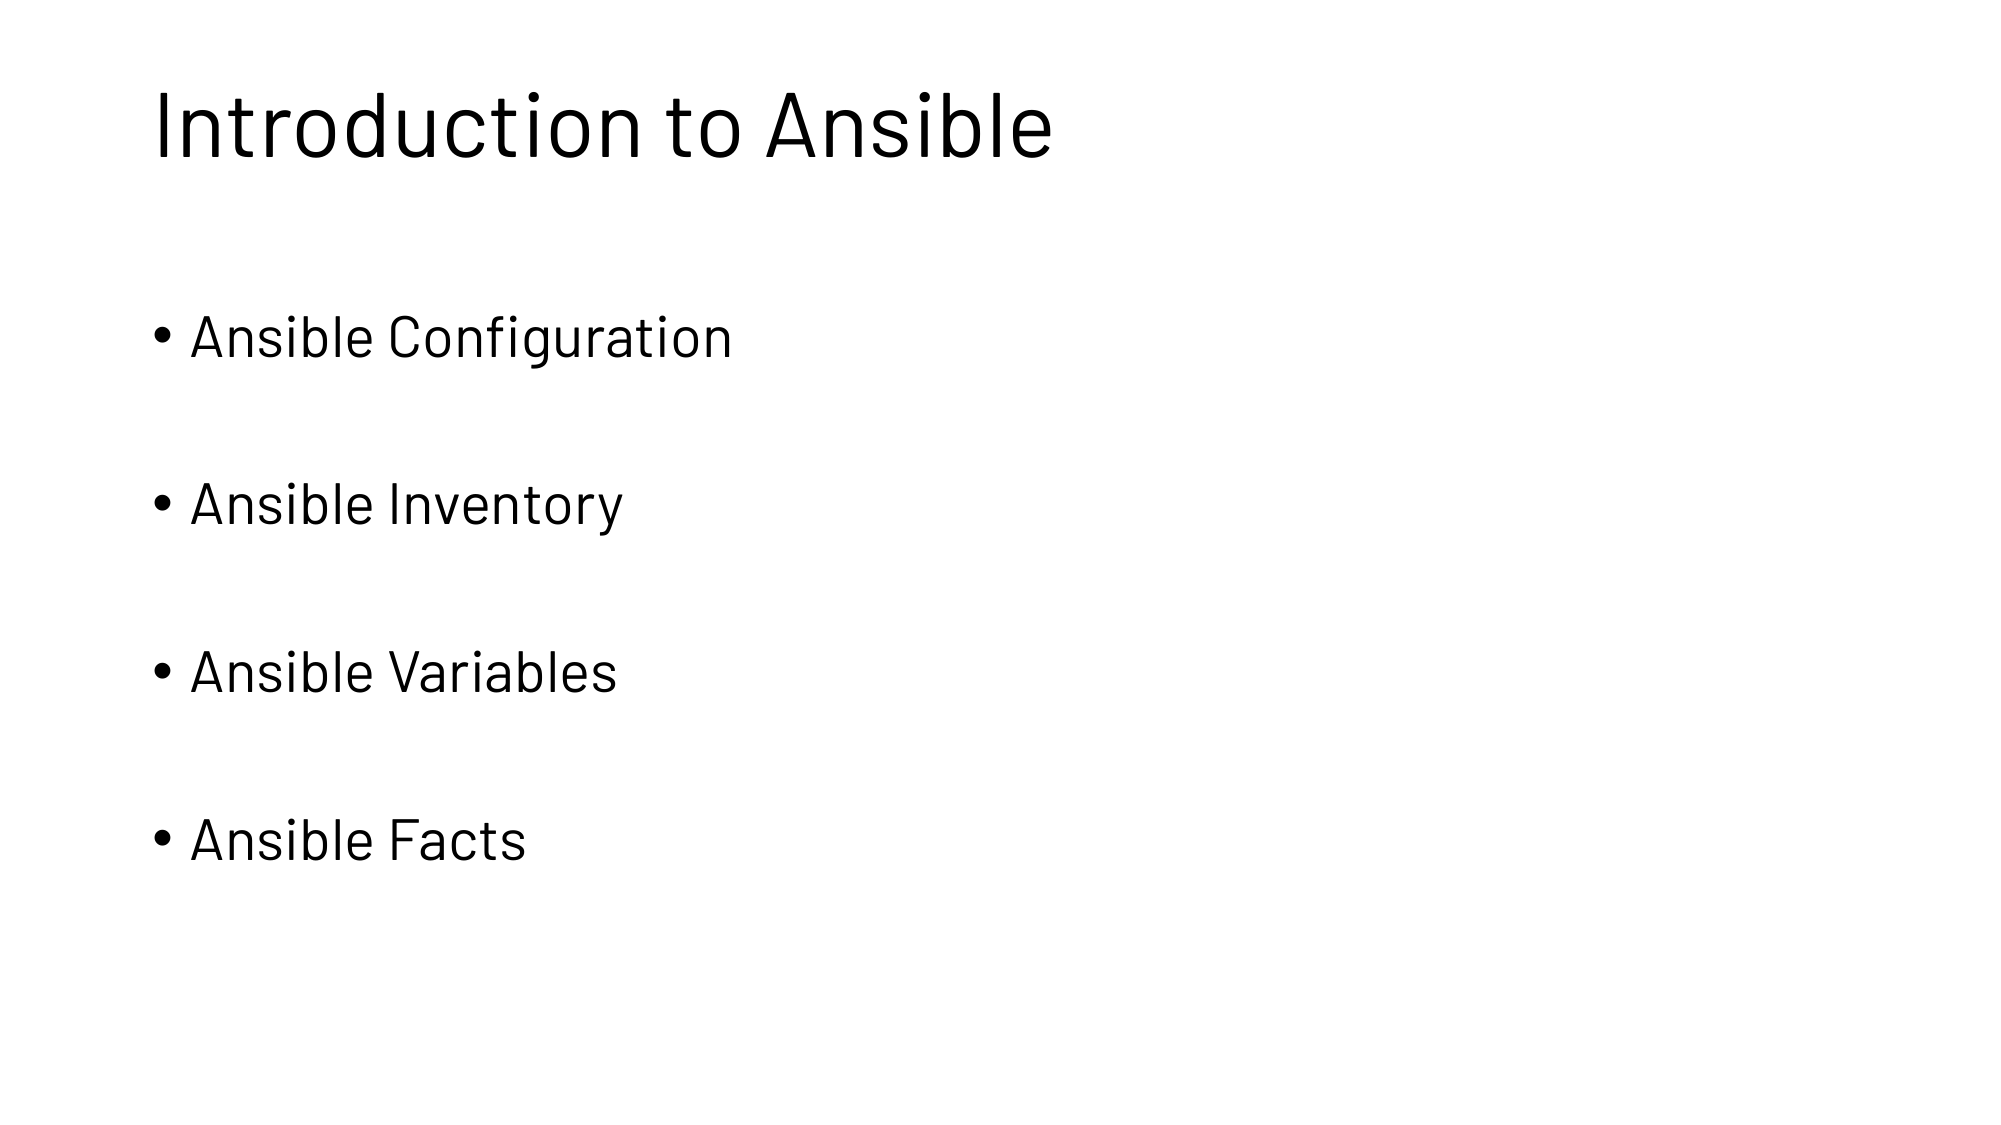

# Introduction to Ansible
Ansible Configuration

Ansible Inventory

Ansible Variables

Ansible Facts